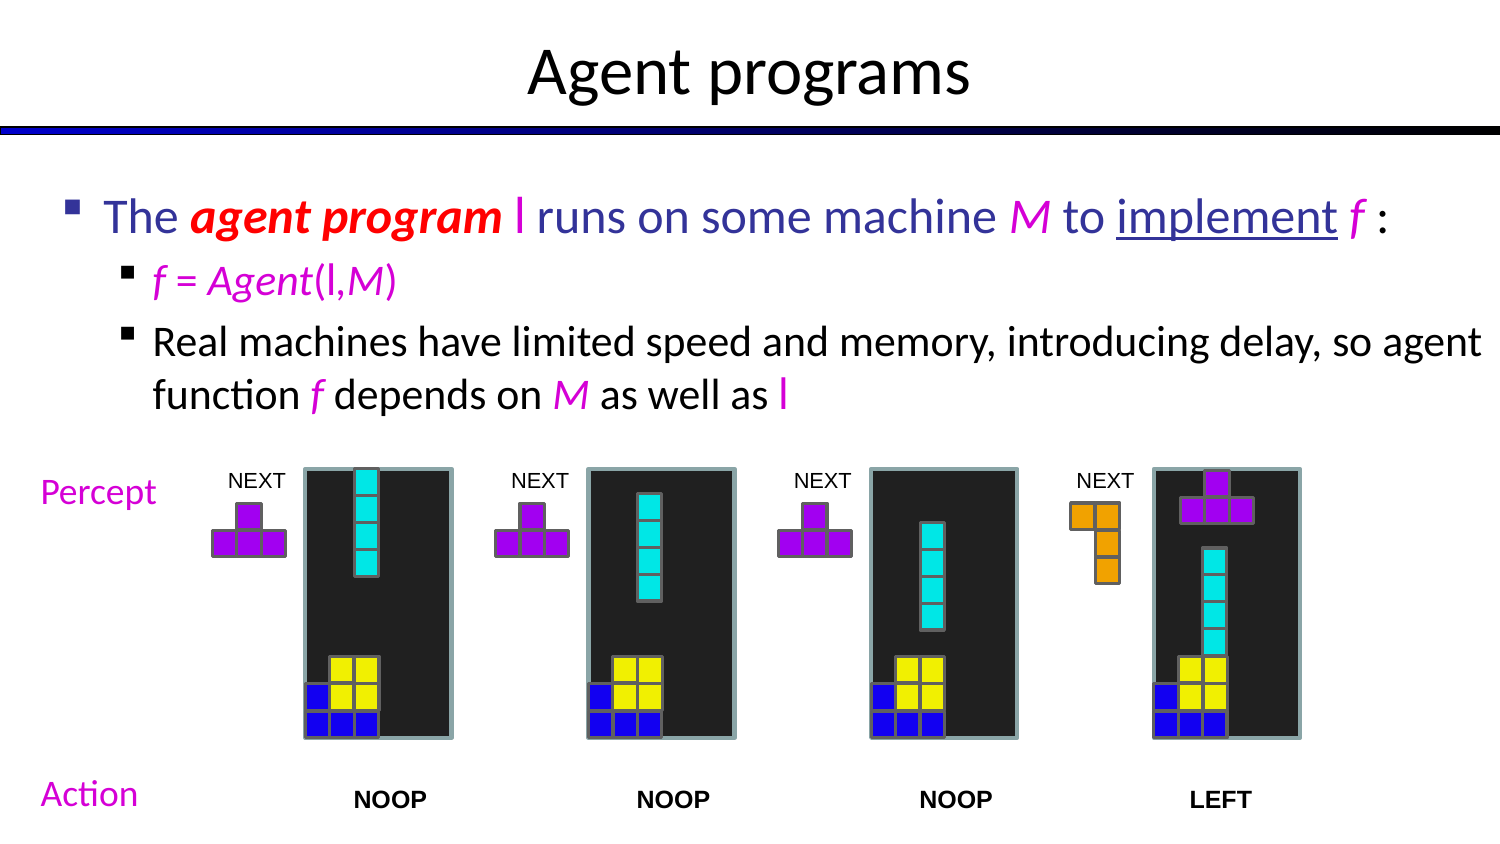

# Agent programs
The agent program l runs on some machine M to implement f :
f = Agent(l,M)
Real machines have limited speed and memory, introducing delay, so agent function f depends on M as well as l
Percept
NEXT

NEXT

NEXT

NEXT

Action
NOOP
NOOP
NOOP
LEFT